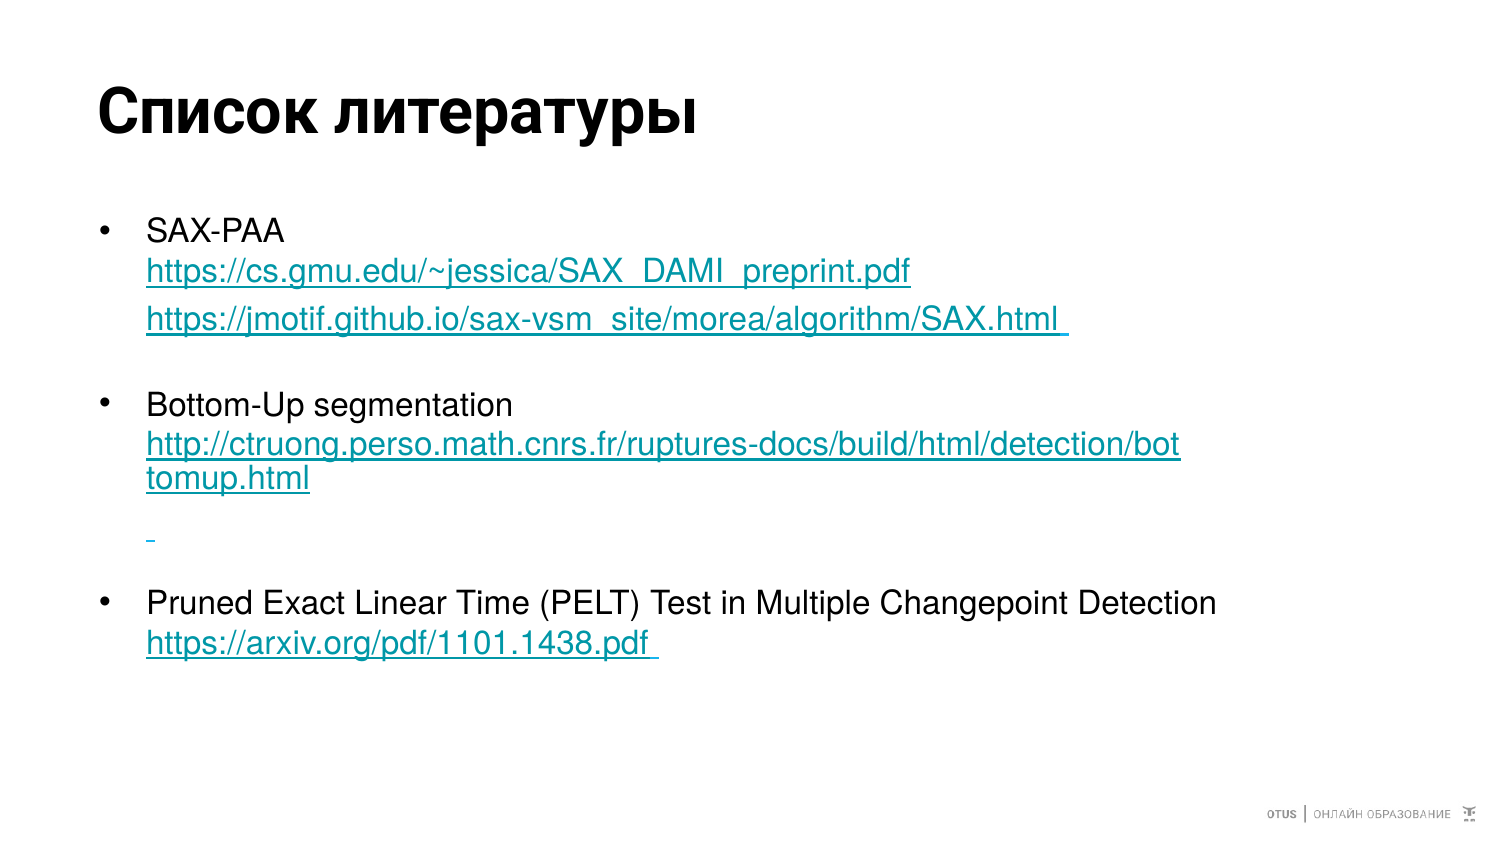

# Список литературы
SAX-PAA
https://cs.gmu.edu/~jessica/SAX_DAMI_preprint.pdf
https://jmotif.github.io/sax-vsm_site/morea/algorithm/SAX.html
Bottom-Up segmentation
http://ctruong.perso.math.cnrs.fr/ruptures-docs/build/html/detection/bottomup.html
Pruned Exact Linear Time (PELT) Test in Multiple Changepoint Detection
https://arxiv.org/pdf/1101.1438.pdf